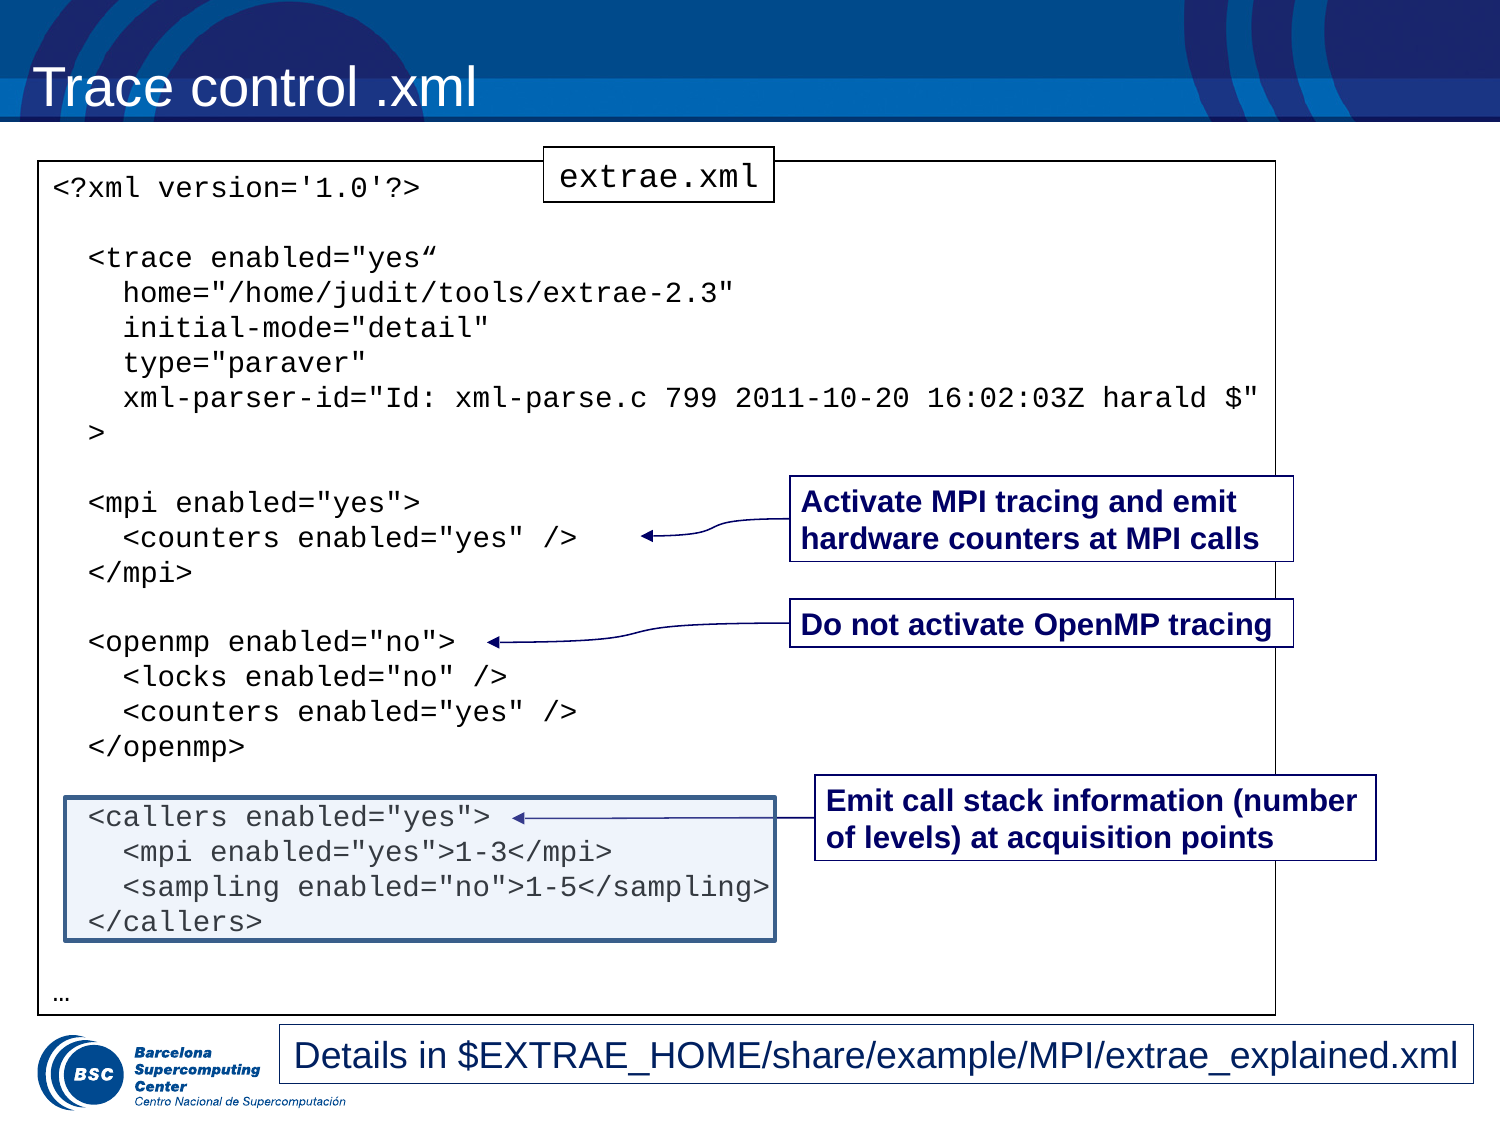

# Trace control .xml
extrae.xml
<?xml version='1.0'?>

  <trace enabled="yes“
    home="/home/judit/tools/extrae-2.3"
    initial-mode="detail"
    type="paraver"
    xml-parser-id="Id: xml-parse.c 799 2011-10-20 16:02:03Z harald $"
  >

  <mpi enabled="yes">
    <counters enabled="yes" />
  </mpi>

  <openmp enabled="no">
    <locks enabled="no" />
    <counters enabled="yes" />
  </openmp>

  <callers enabled="yes">
    <mpi enabled="yes">1-3</mpi>
    <sampling enabled="no">1-5</sampling>
  </callers>

…
Activate MPI tracing and emit hardware counters at MPI calls

Do not activate OpenMP tracing

Emit call stack information (number of levels) at acquisition points

Details in $EXTRAE_HOME/share/example/MPI/extrae_explained.xml